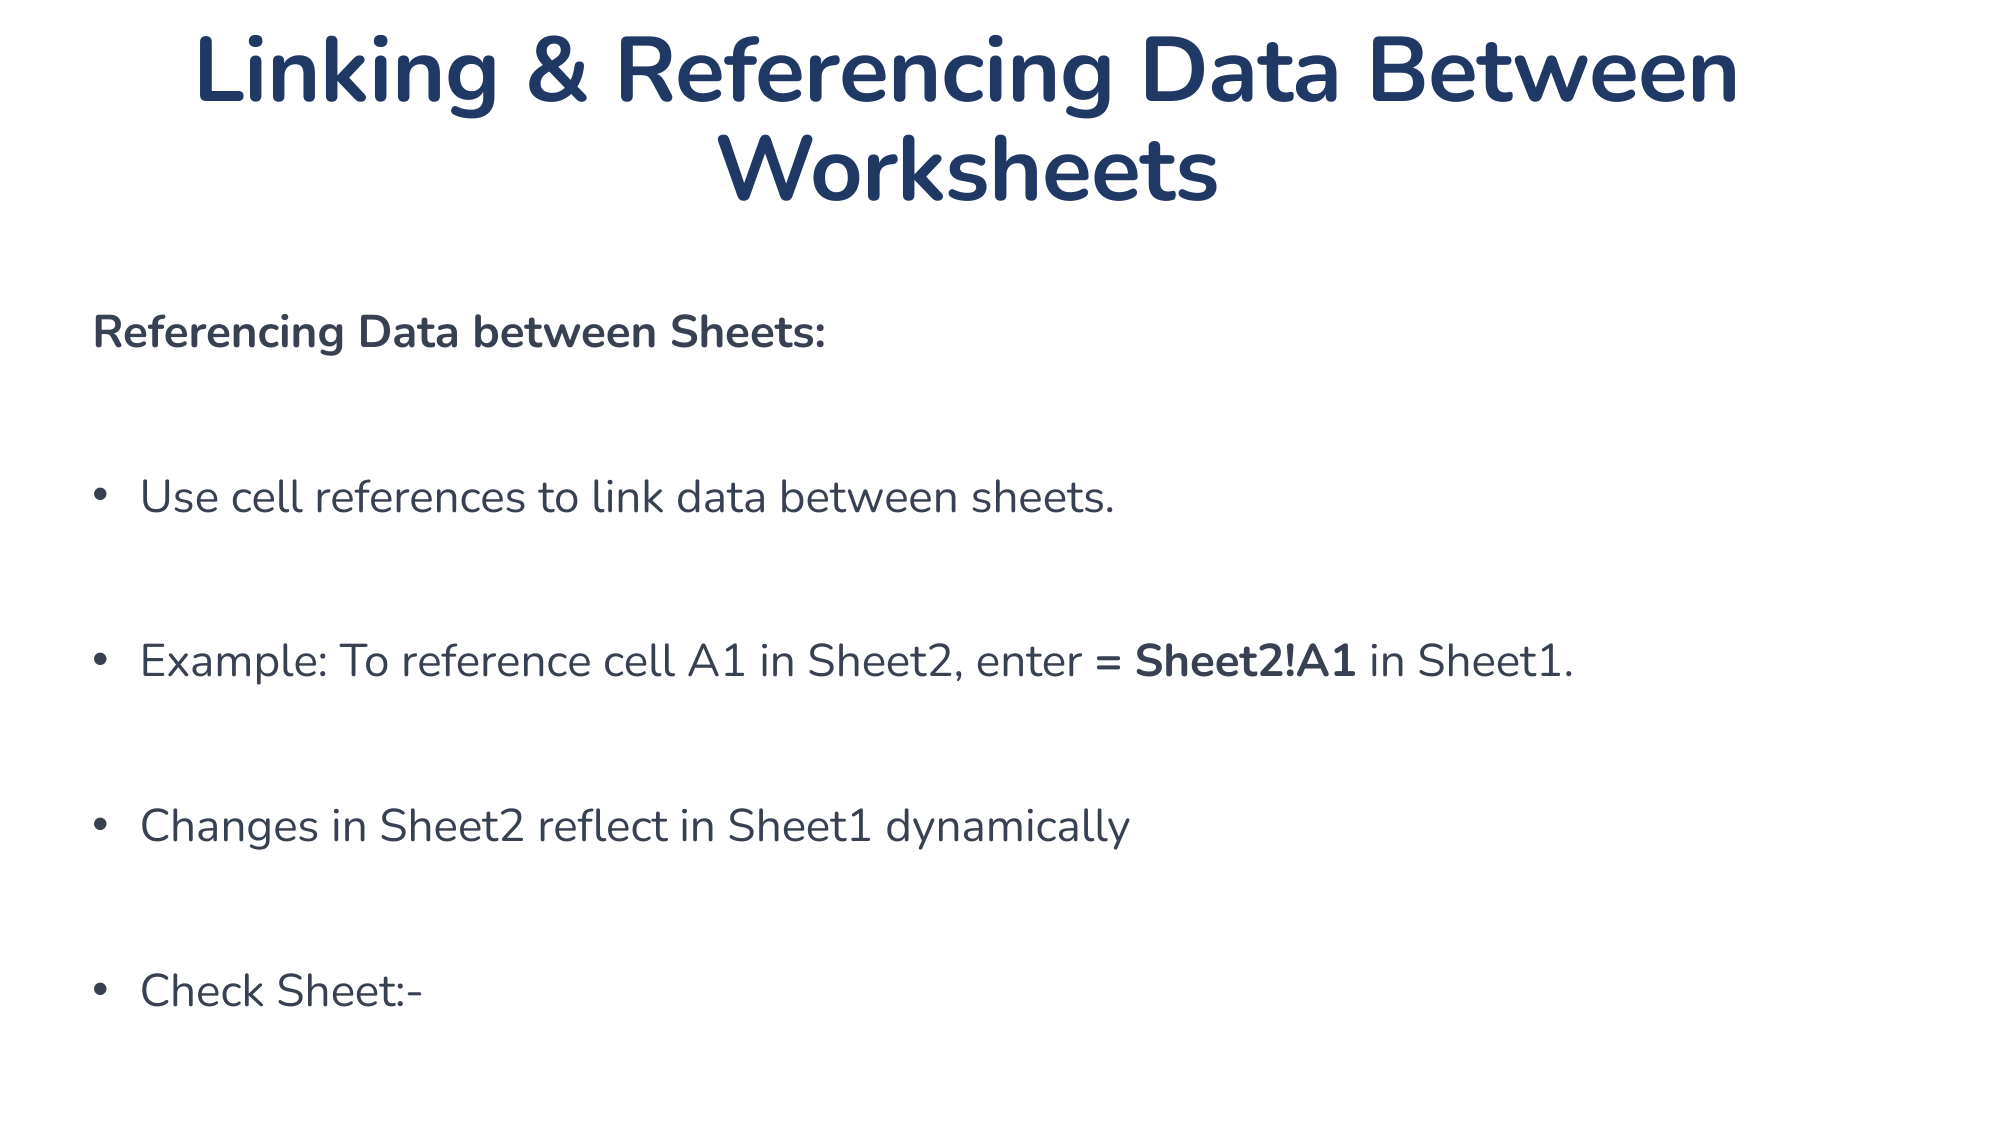

Linking & Referencing Data Between Worksheets
Referencing Data between Sheets:

Use cell references to link data between sheets.

Example: To reference cell A1 in Sheet2, enter = Sheet2!A1 in Sheet1.

Changes in Sheet2 reflect in Sheet1 dynamically

Check Sheet:-